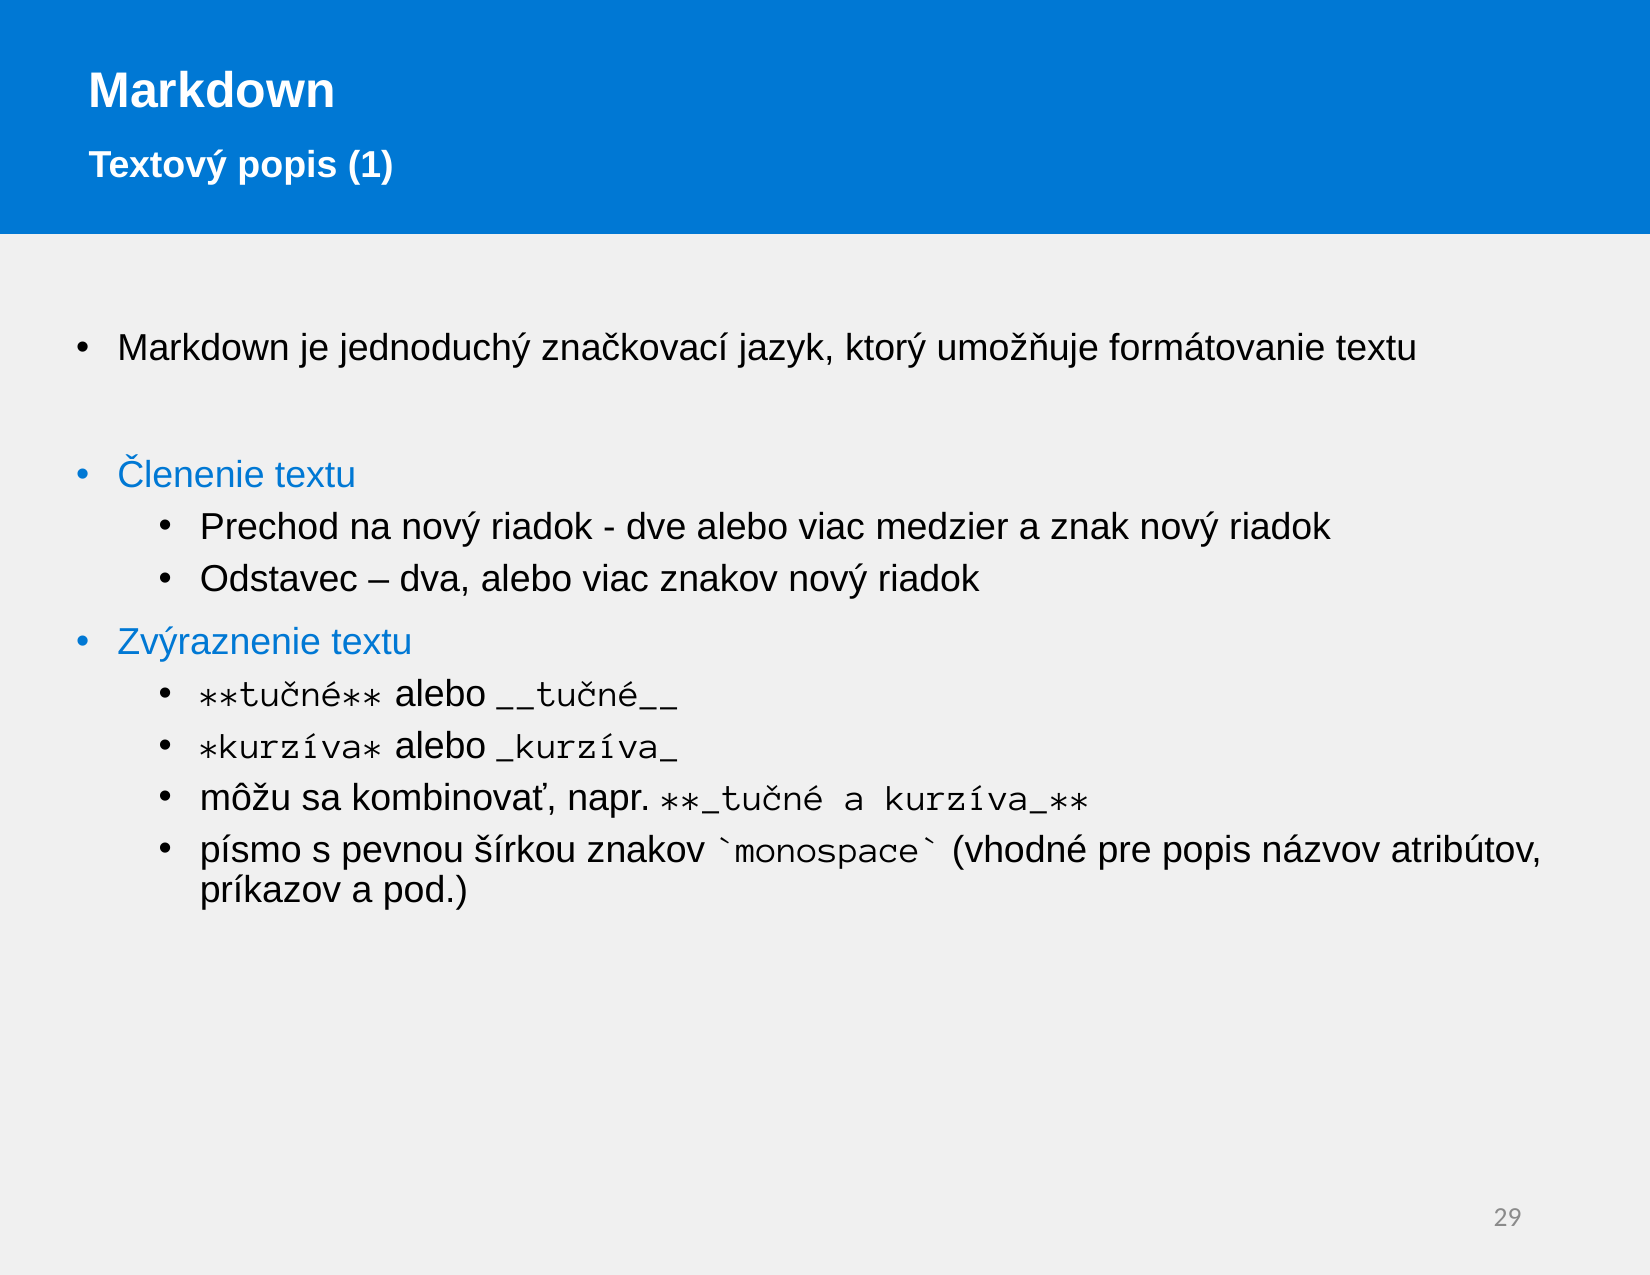

Markdown
Textový popis (1)
Markdown je jednoduchý značkovací jazyk, ktorý umožňuje formátovanie textu

Členenie textu
Prechod na nový riadok - dve alebo viac medzier a znak nový riadok
Odstavec – dva, alebo viac znakov nový riadok
Zvýraznenie textu
**tučné** alebo __tučné__
*kurzíva* alebo _kurzíva_
môžu sa kombinovať, napr. **_tučné a kurzíva_**
písmo s pevnou šírkou znakov `monospace` (vhodné pre popis názvov atribútov, príkazov a pod.)

29